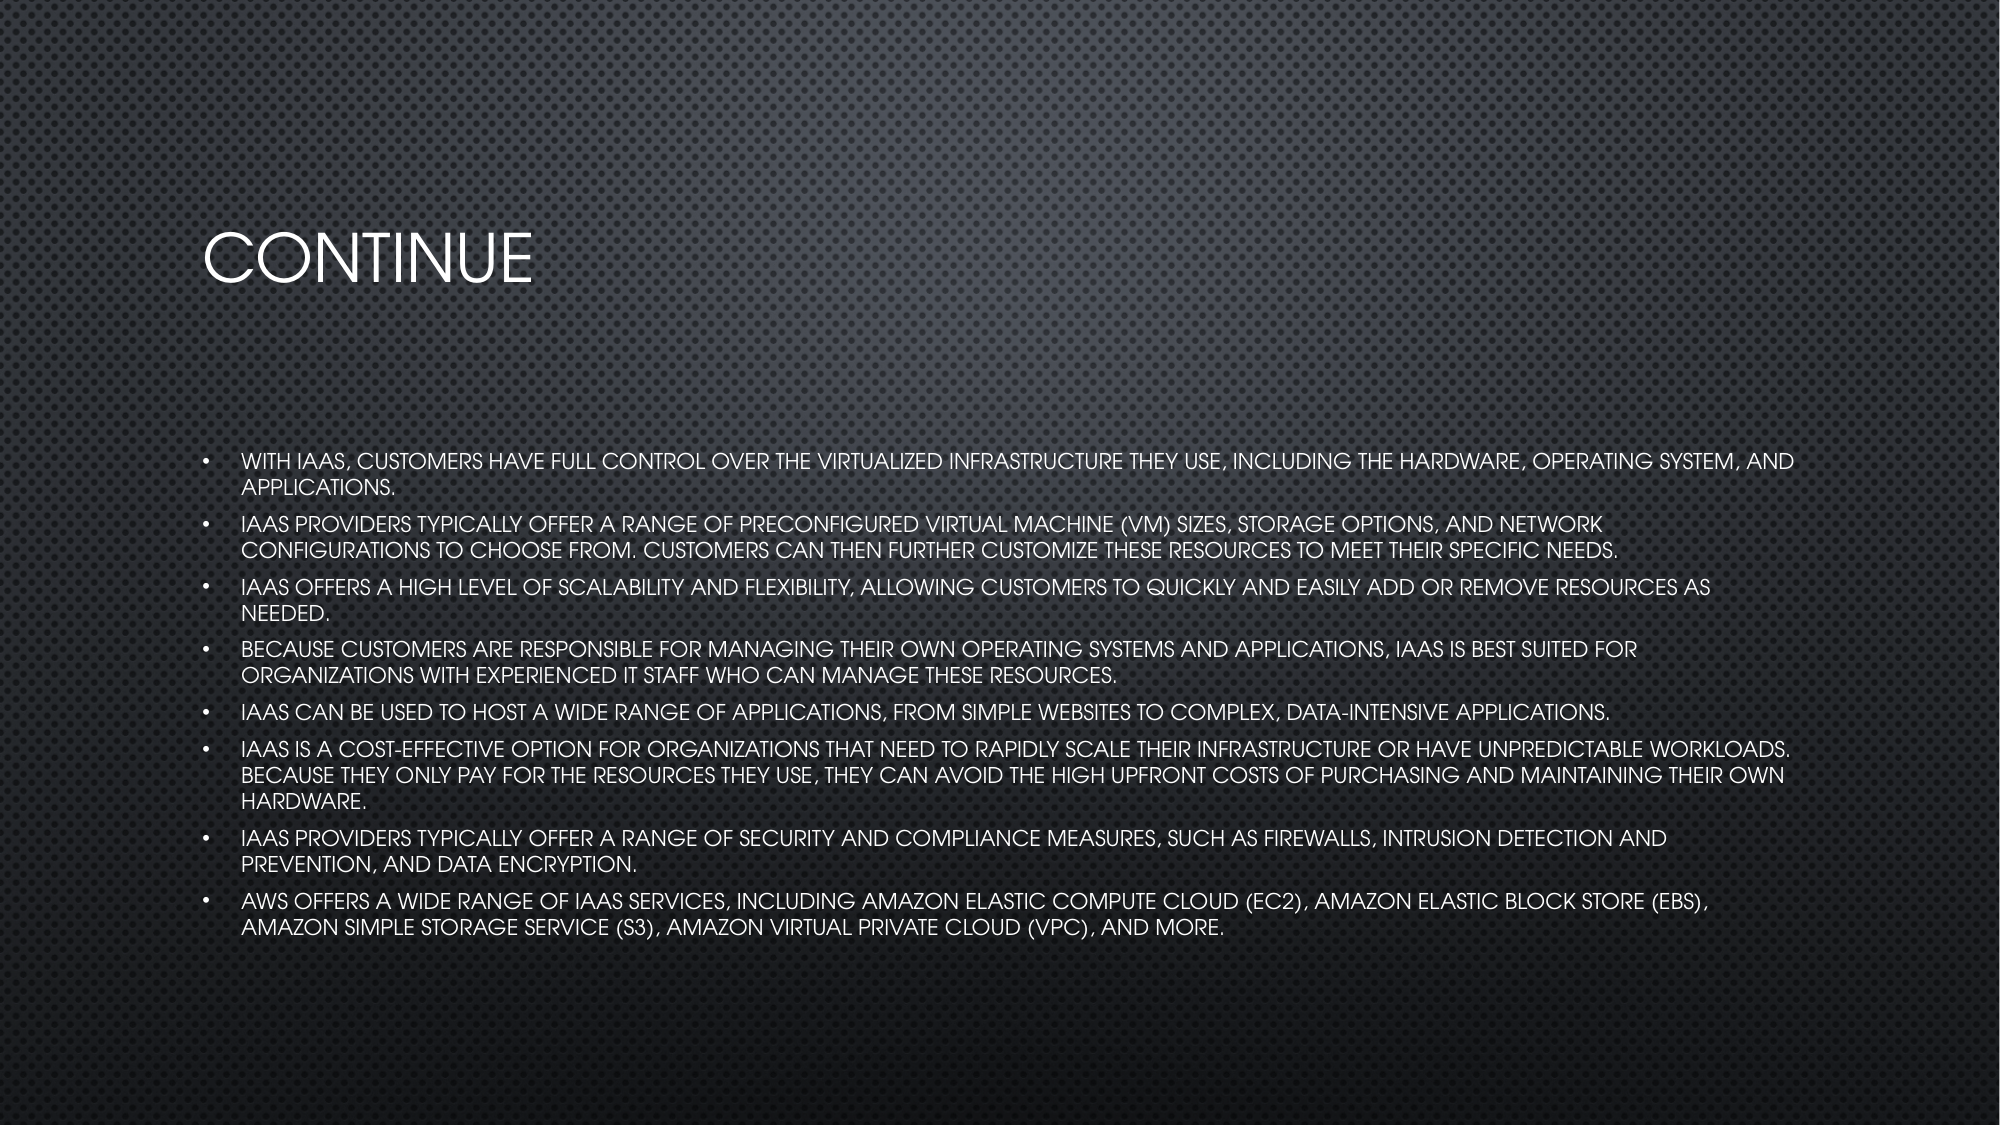

# CONTINUE
With IaaS, customers have full control over the virtualized infrastructure they use, including the hardware, operating system, and applications.
IaaS providers typically offer a range of preconfigured virtual machine (VM) sizes, storage options, and network configurations to choose from. Customers can then further customize these resources to meet their specific needs.
IaaS offers a high level of scalability and flexibility, allowing customers to quickly and easily add or remove resources as needed.
Because customers are responsible for managing their own operating systems and applications, IaaS is best suited for organizations with experienced IT staff who can manage these resources.
IaaS can be used to host a wide range of applications, from simple websites to complex, data-intensive applications.
IaaS is a cost-effective option for organizations that need to rapidly scale their infrastructure or have unpredictable workloads. Because they only pay for the resources they use, they can avoid the high upfront costs of purchasing and maintaining their own hardware.
IaaS providers typically offer a range of security and compliance measures, such as firewalls, intrusion detection and prevention, and data encryption.
AWS offers a wide range of IaaS services, including Amazon Elastic Compute Cloud (EC2), Amazon Elastic Block Store (EBS), Amazon Simple Storage Service (S3), Amazon Virtual Private Cloud (VPC), and more.